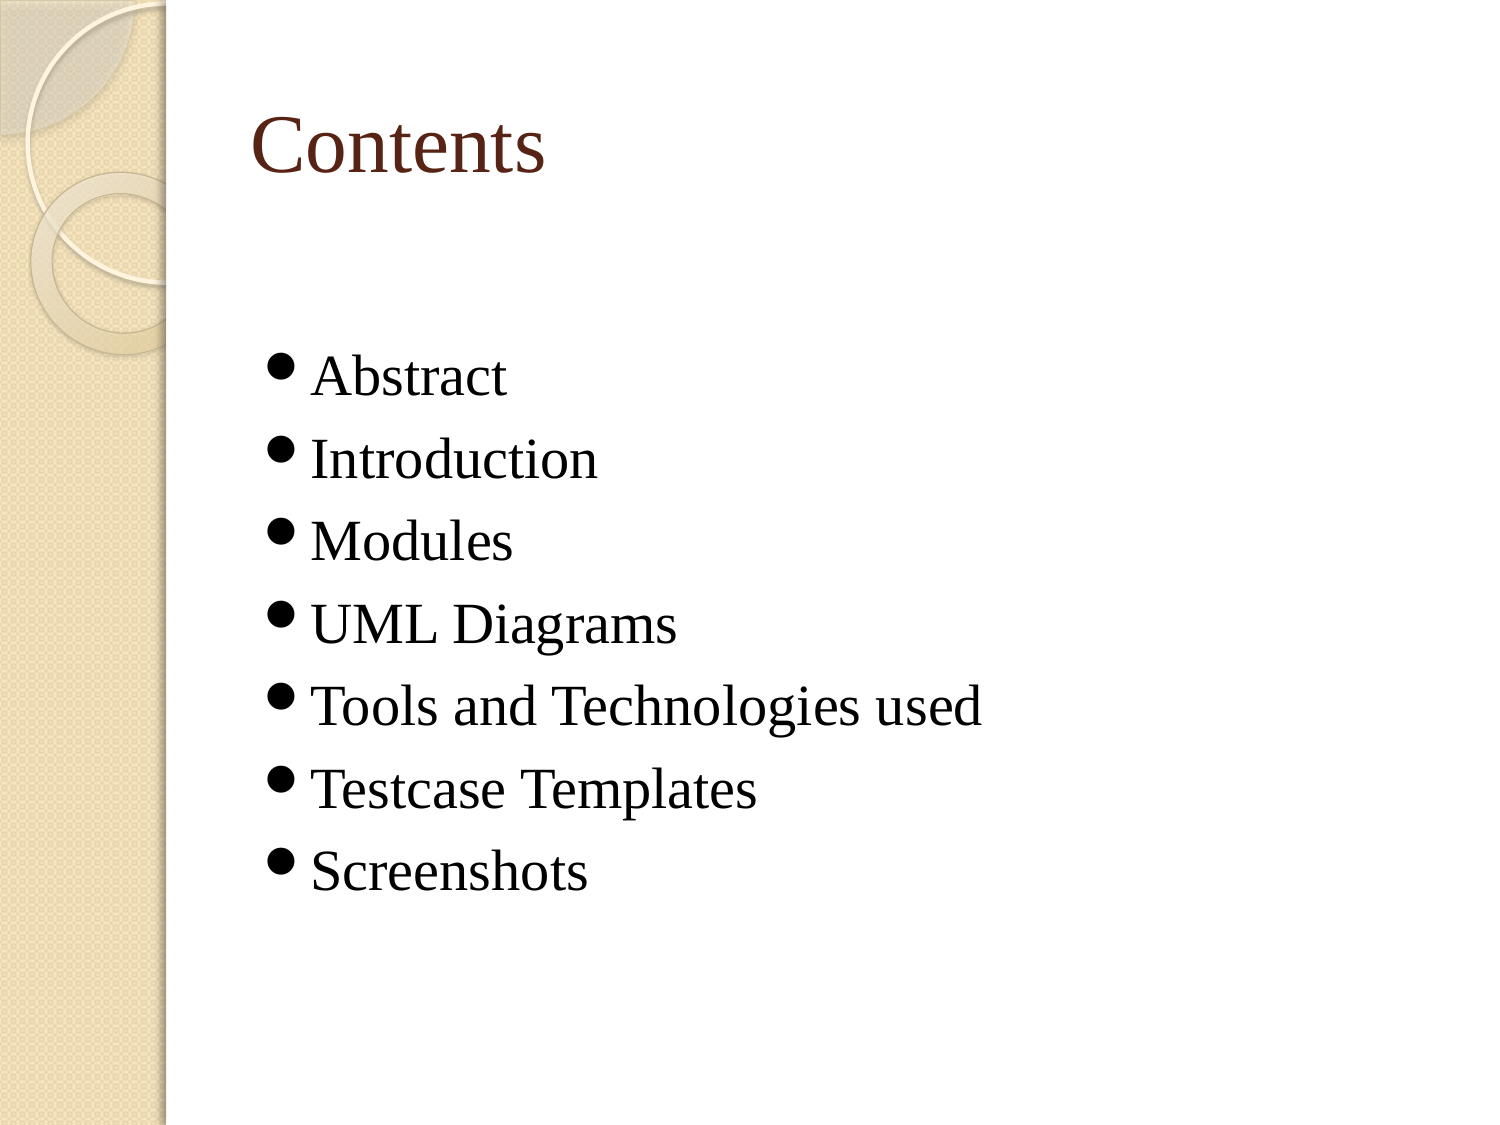

# Contents

Abstract
Introduction
Modules
UML Diagrams
Tools and Technologies used
Testcase Templates
Screenshots